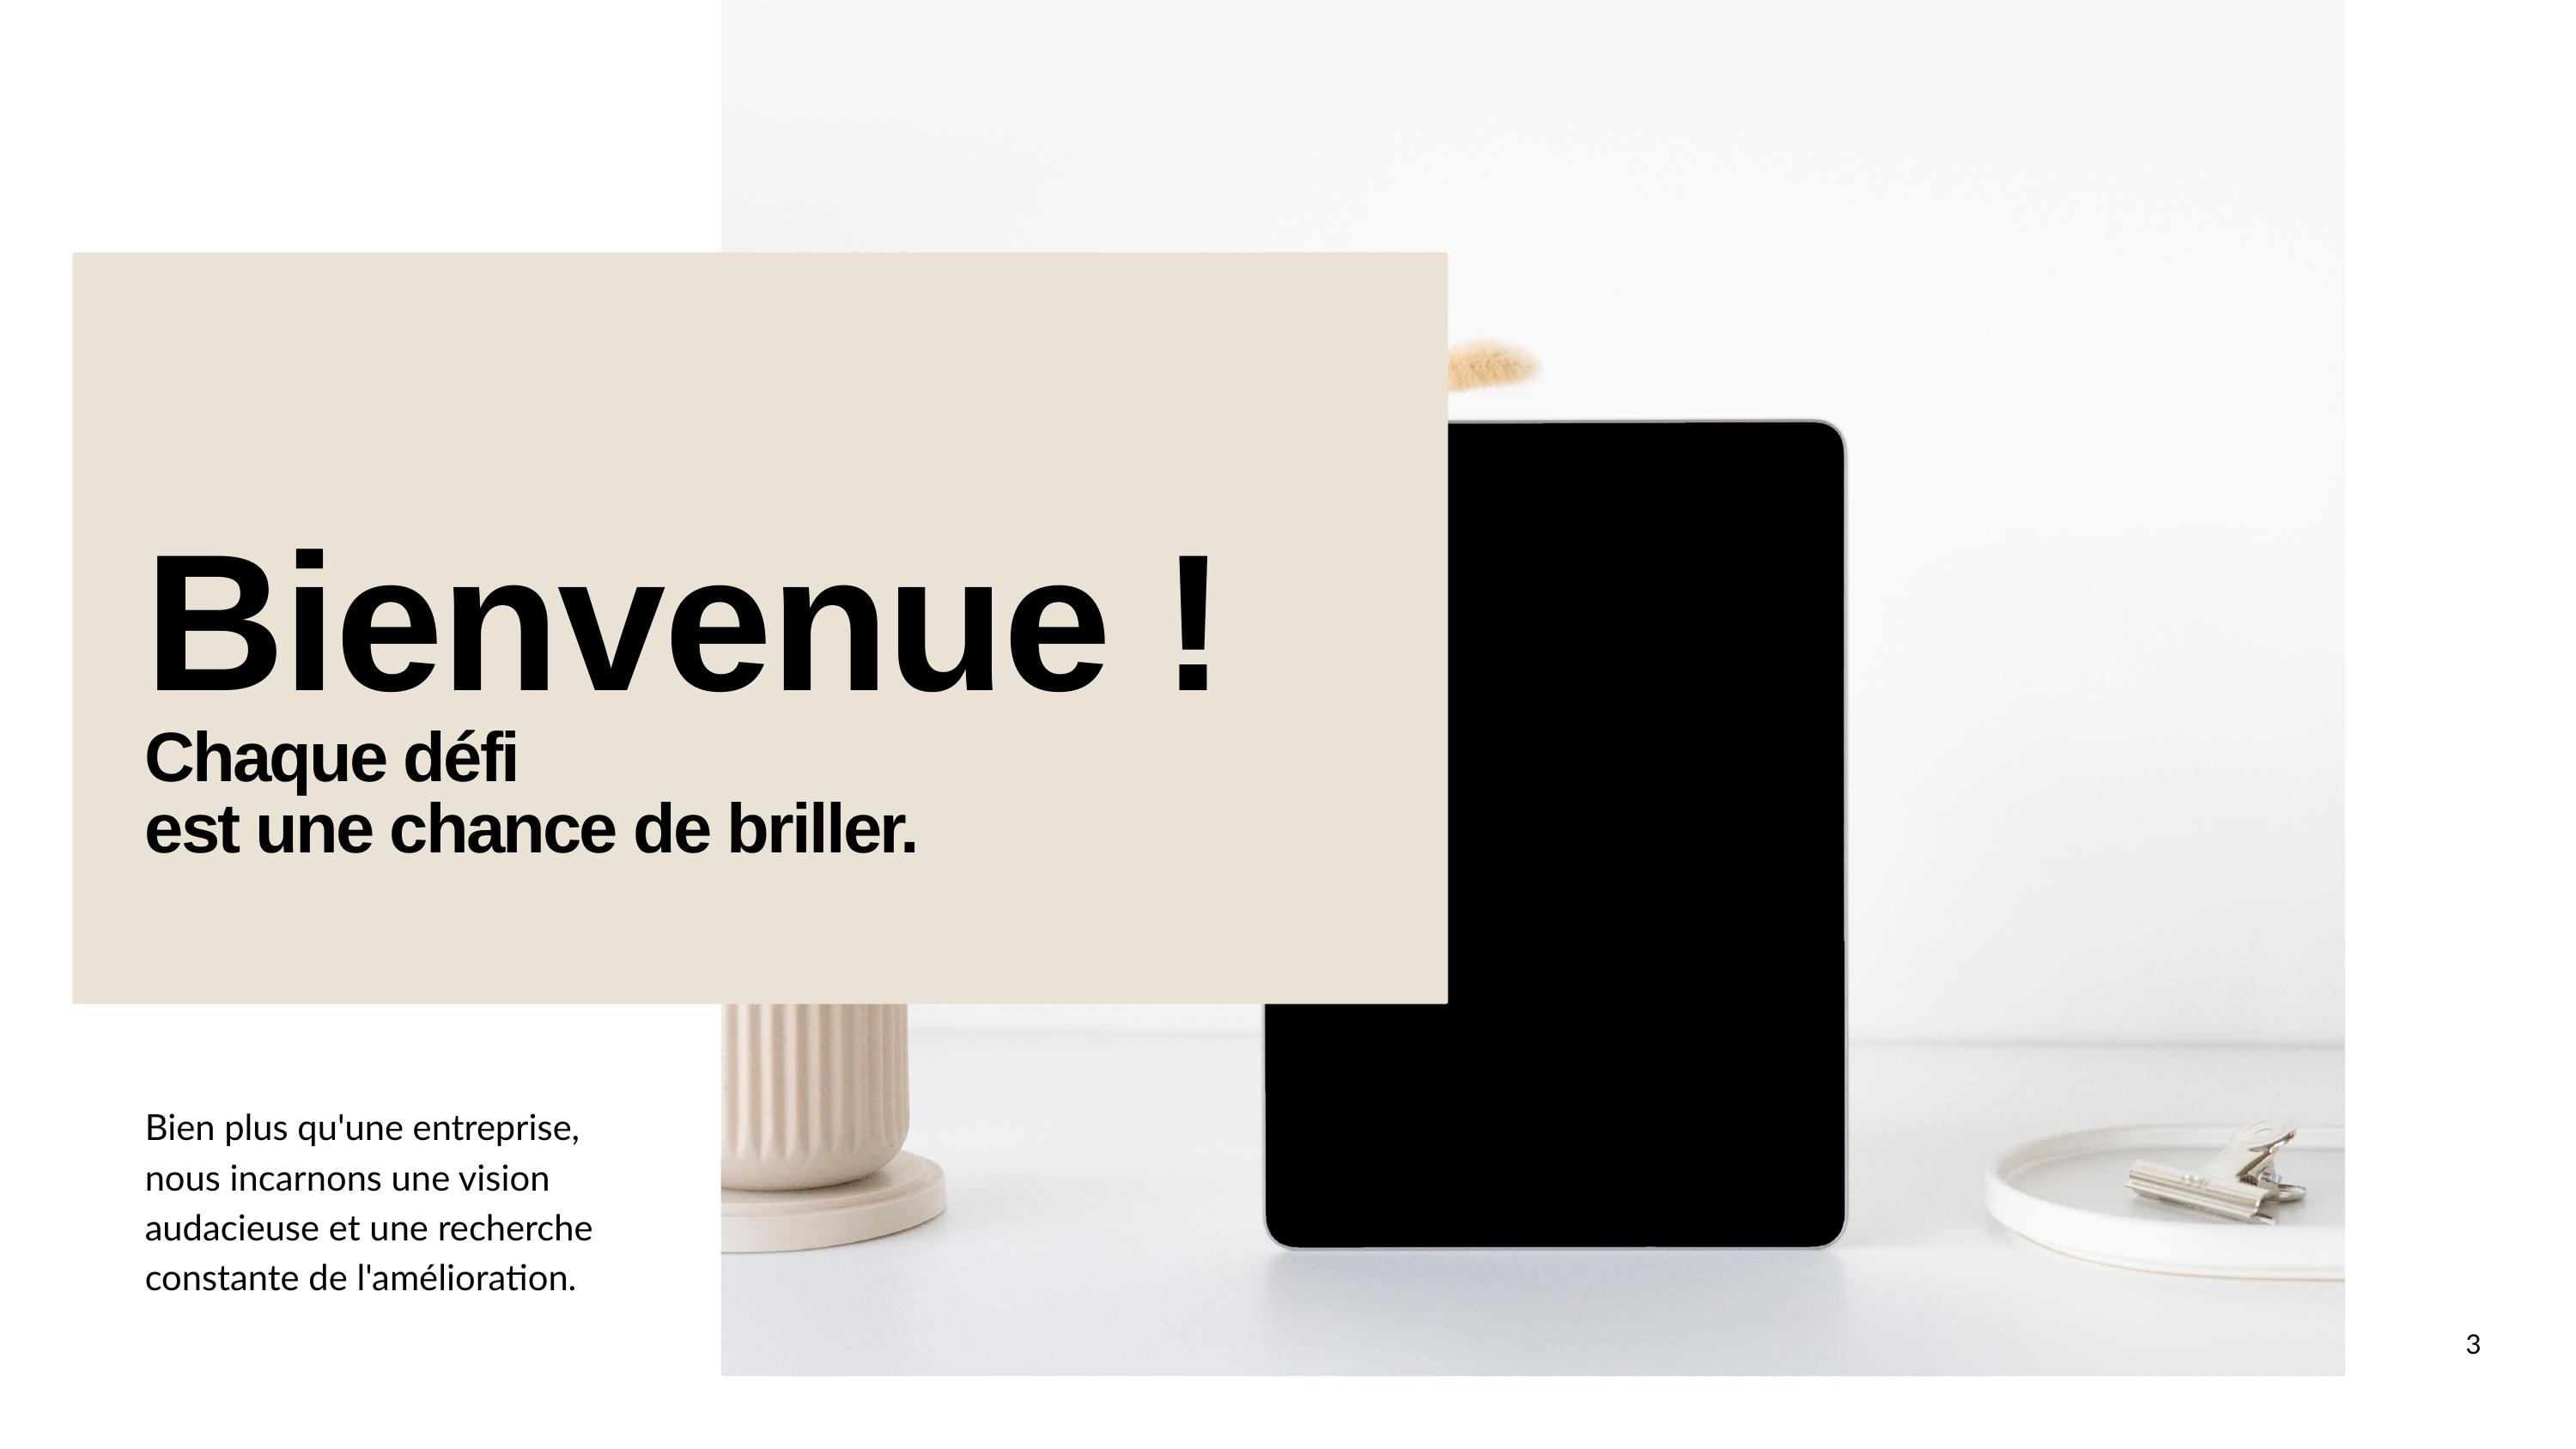

Bienvenue !
Chaque défi
est une chance de briller.
Bien plus qu'une entreprise, nous incarnons une vision audacieuse et une recherche constante de l'amélioration.

3